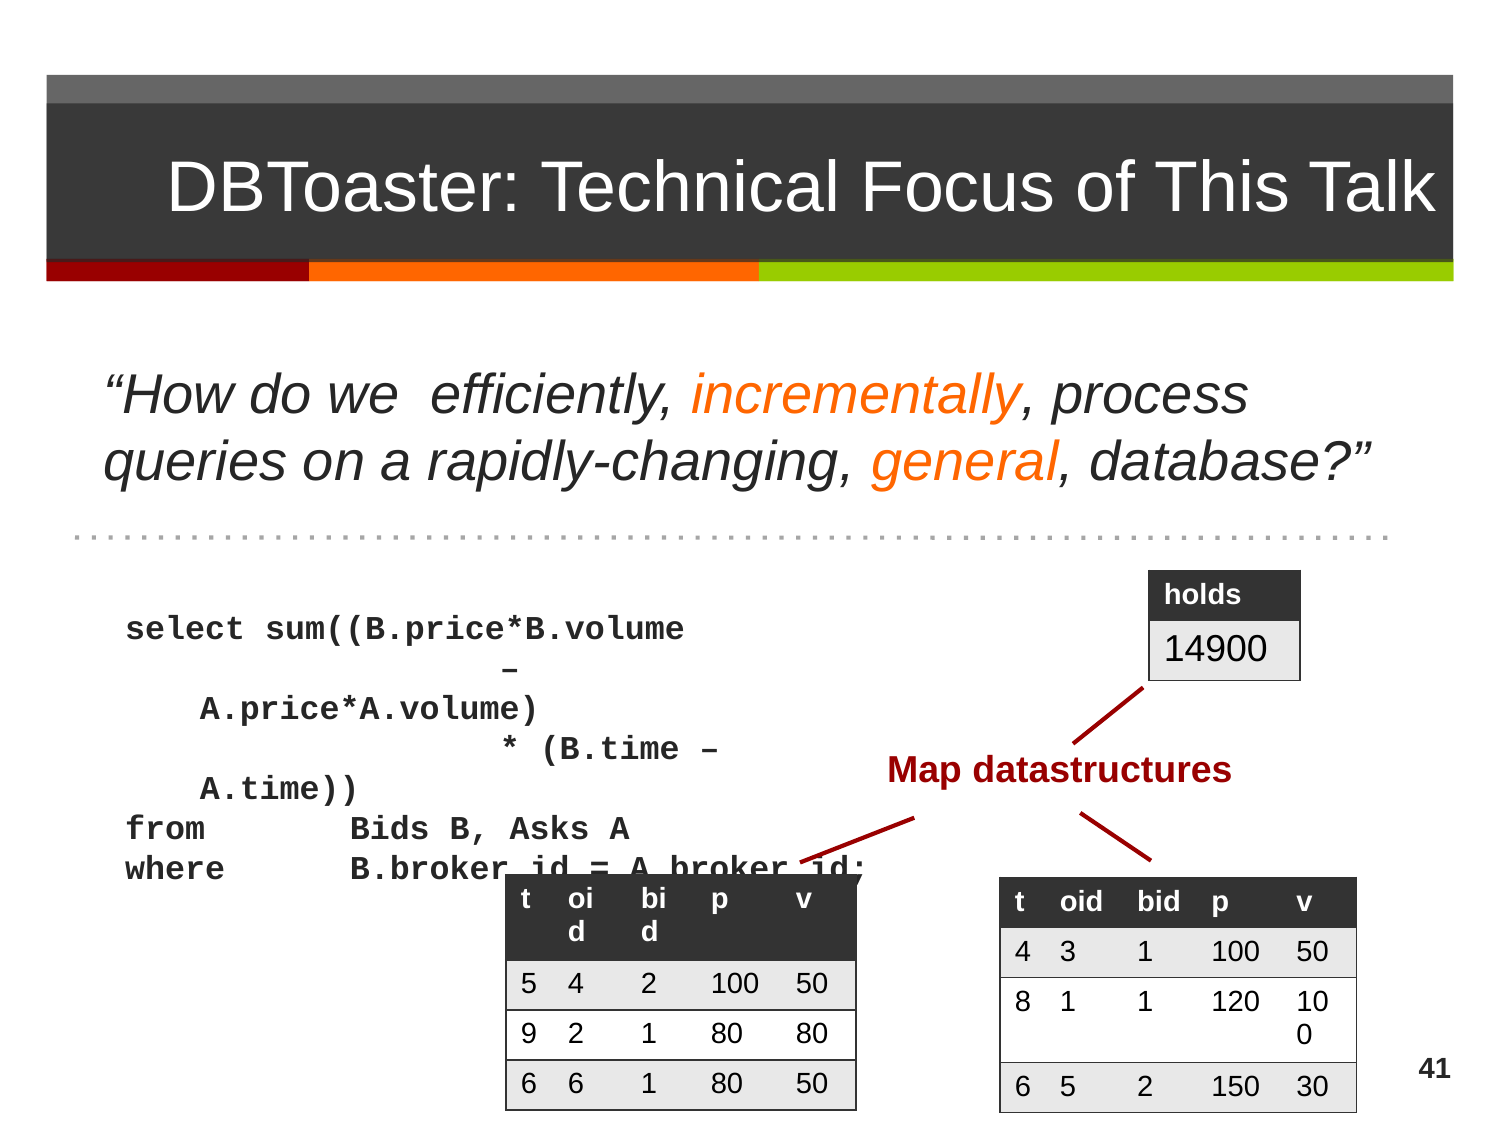

# DBToaster: Technical Focus of This Talk
“How do we  efficiently, incrementally, process queries on a rapidly-changing, general, database?”

| holds |
| --- |
| 14900 |
select sum((B.price*B.volume
			– A.price*A.volume)
			* (B.time – A.time))
from	Bids B, Asks A
where 	B.broker_id = A.broker_id;

Map datastructures
| t | oid | bid | p | v |
| --- | --- | --- | --- | --- |
| 5 | 4 | 2 | 100 | 50 |
| 9 | 2 | 1 | 80 | 80 |
| 6 | 6 | 1 | 80 | 50 |
| t | oid | bid | p | v |
| --- | --- | --- | --- | --- |
| 4 | 3 | 1 | 100 | 50 |
| 8 | 1 | 1 | 120 | 100 |
| 6 | 5 | 2 | 150 | 30 |